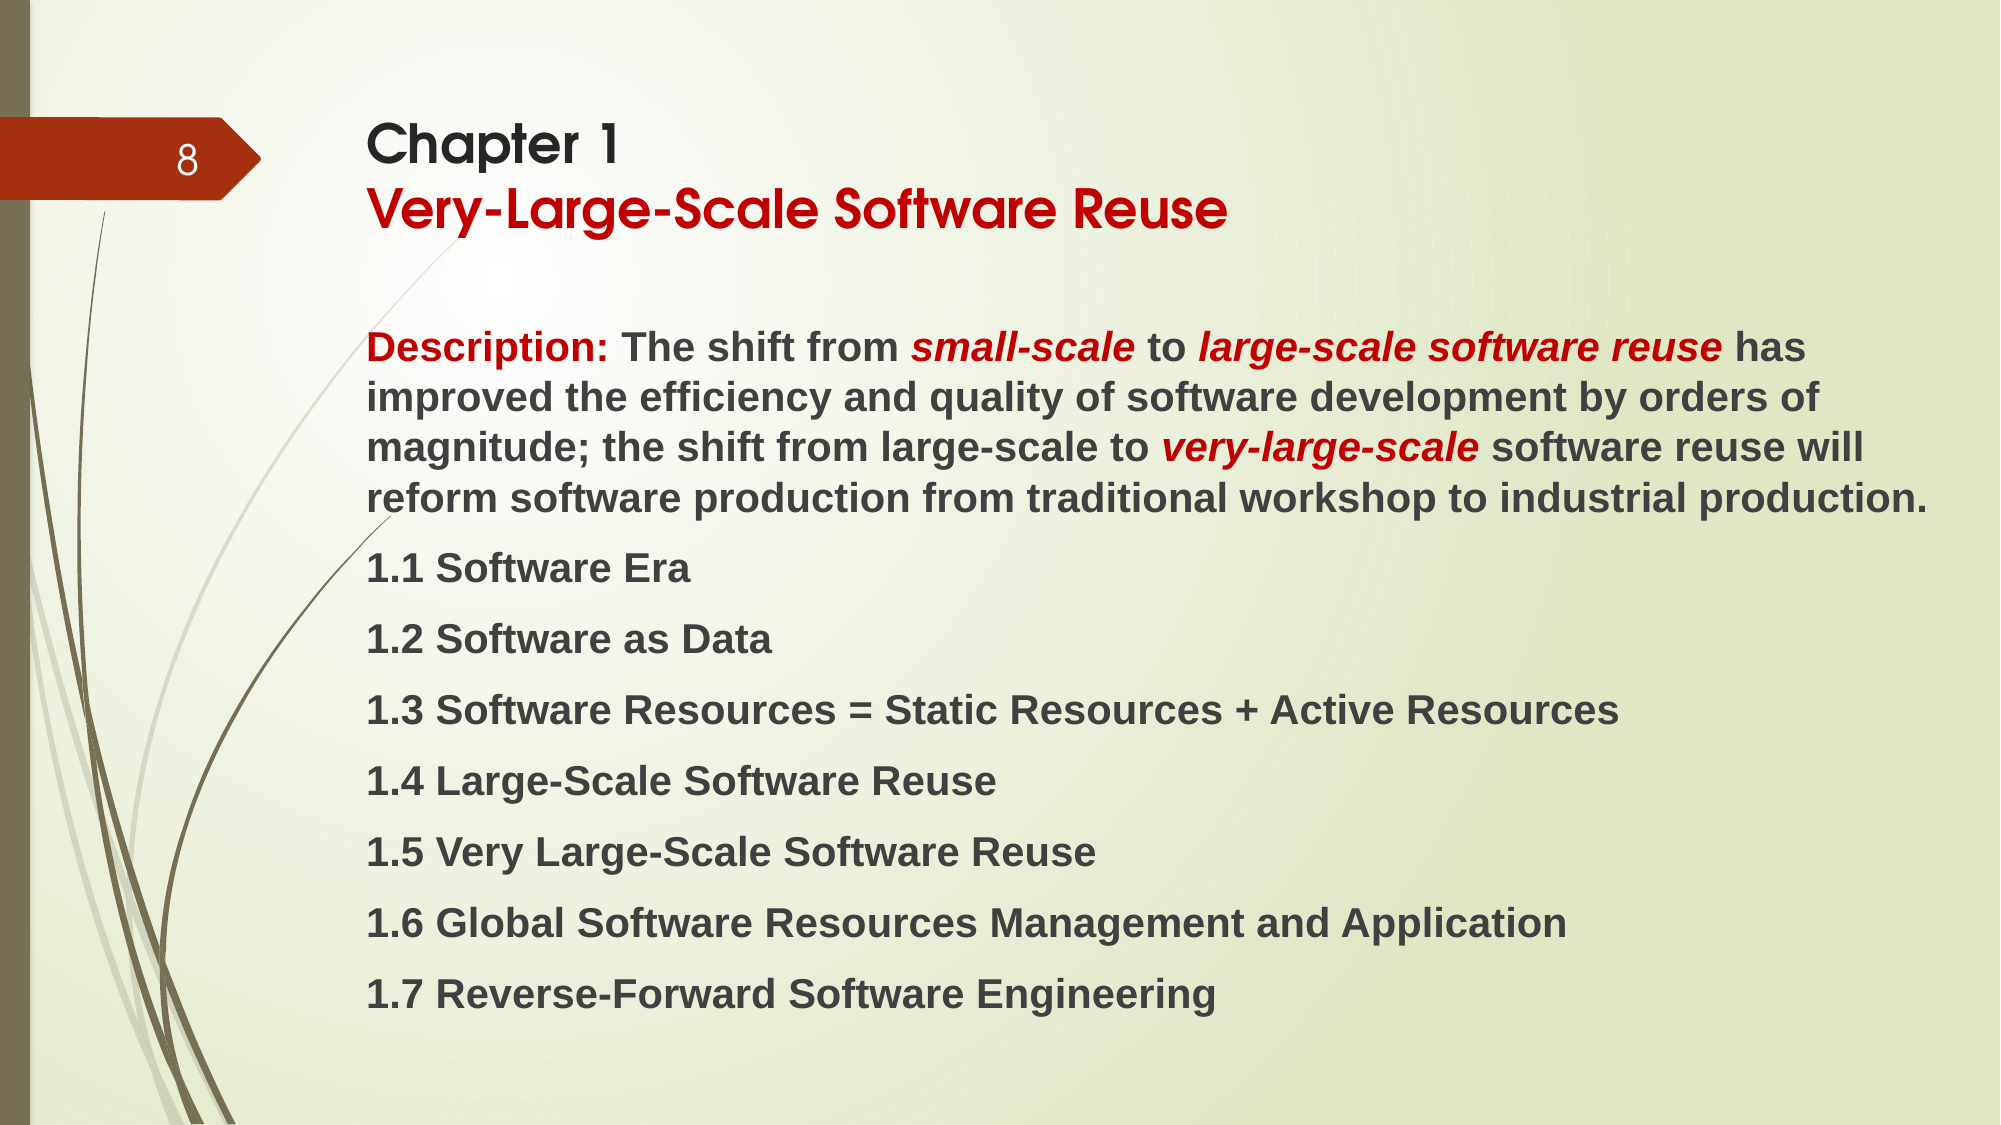

# Chapter 1 Very-Large-Scale Software Reuse
8
Description: The shift from small-scale to large-scale software reuse has improved the efficiency and quality of software development by orders of magnitude; the shift from large-scale to very-large-scale software reuse will reform software production from traditional workshop to industrial production.
1.1 Software Era
1.2 Software as Data
1.3 Software Resources = Static Resources + Active Resources
1.4 Large-Scale Software Reuse
1.5 Very Large-Scale Software Reuse
1.6 Global Software Resources Management and Application
1.7 Reverse-Forward Software Engineering